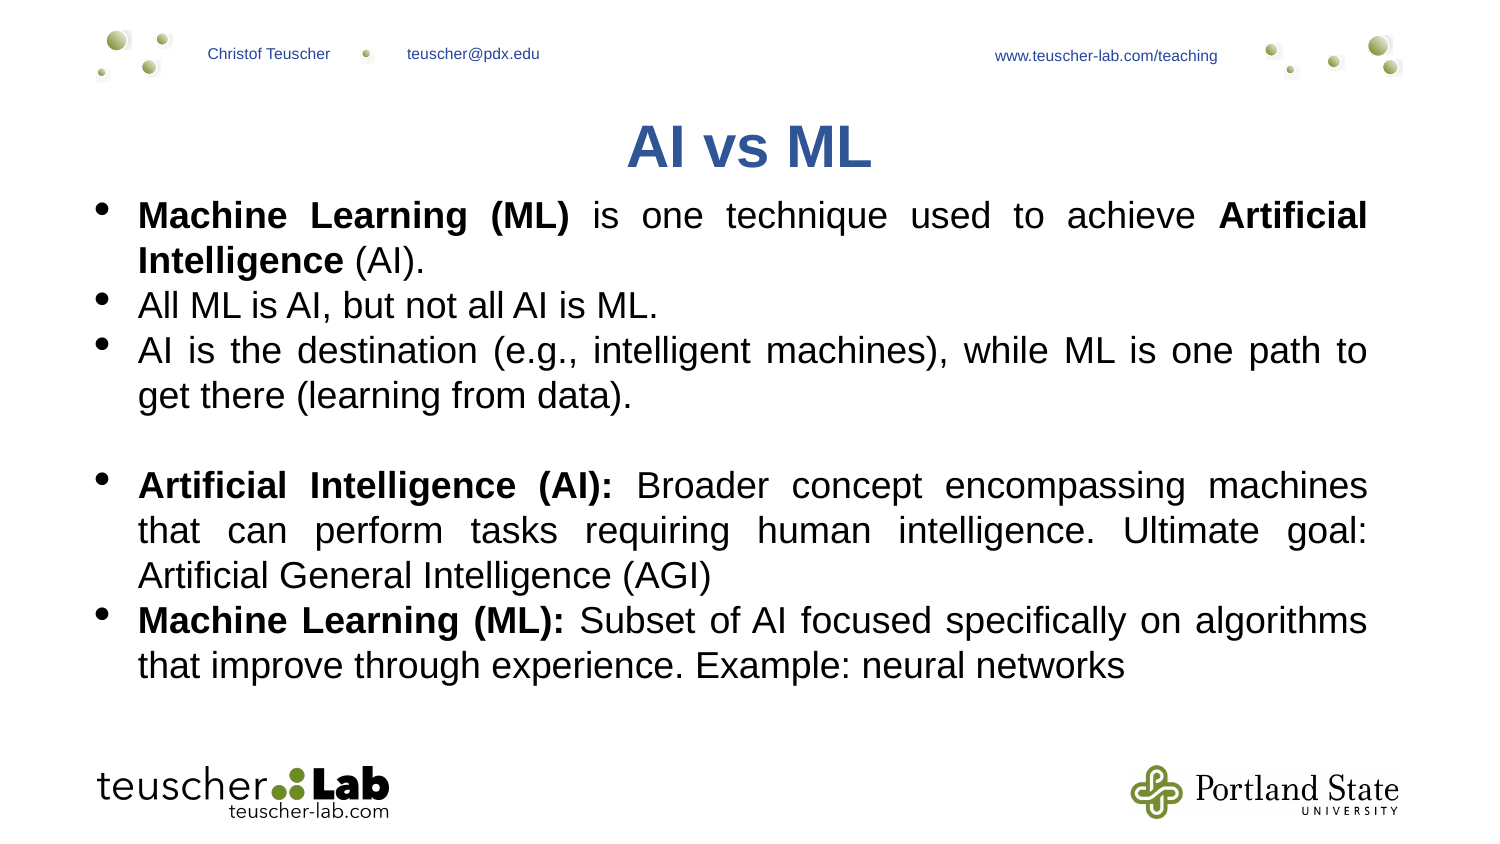

AI vs ML
Machine Learning (ML) is one technique used to achieve Artificial Intelligence (AI).
All ML is AI, but not all AI is ML.
AI is the destination (e.g., intelligent machines), while ML is one path to get there (learning from data).

Artificial Intelligence (AI): Broader concept encompassing machines that can perform tasks requiring human intelligence. Ultimate goal: Artificial General Intelligence (AGI)
Machine Learning (ML): Subset of AI focused specifically on algorithms that improve through experience. Example: neural networks